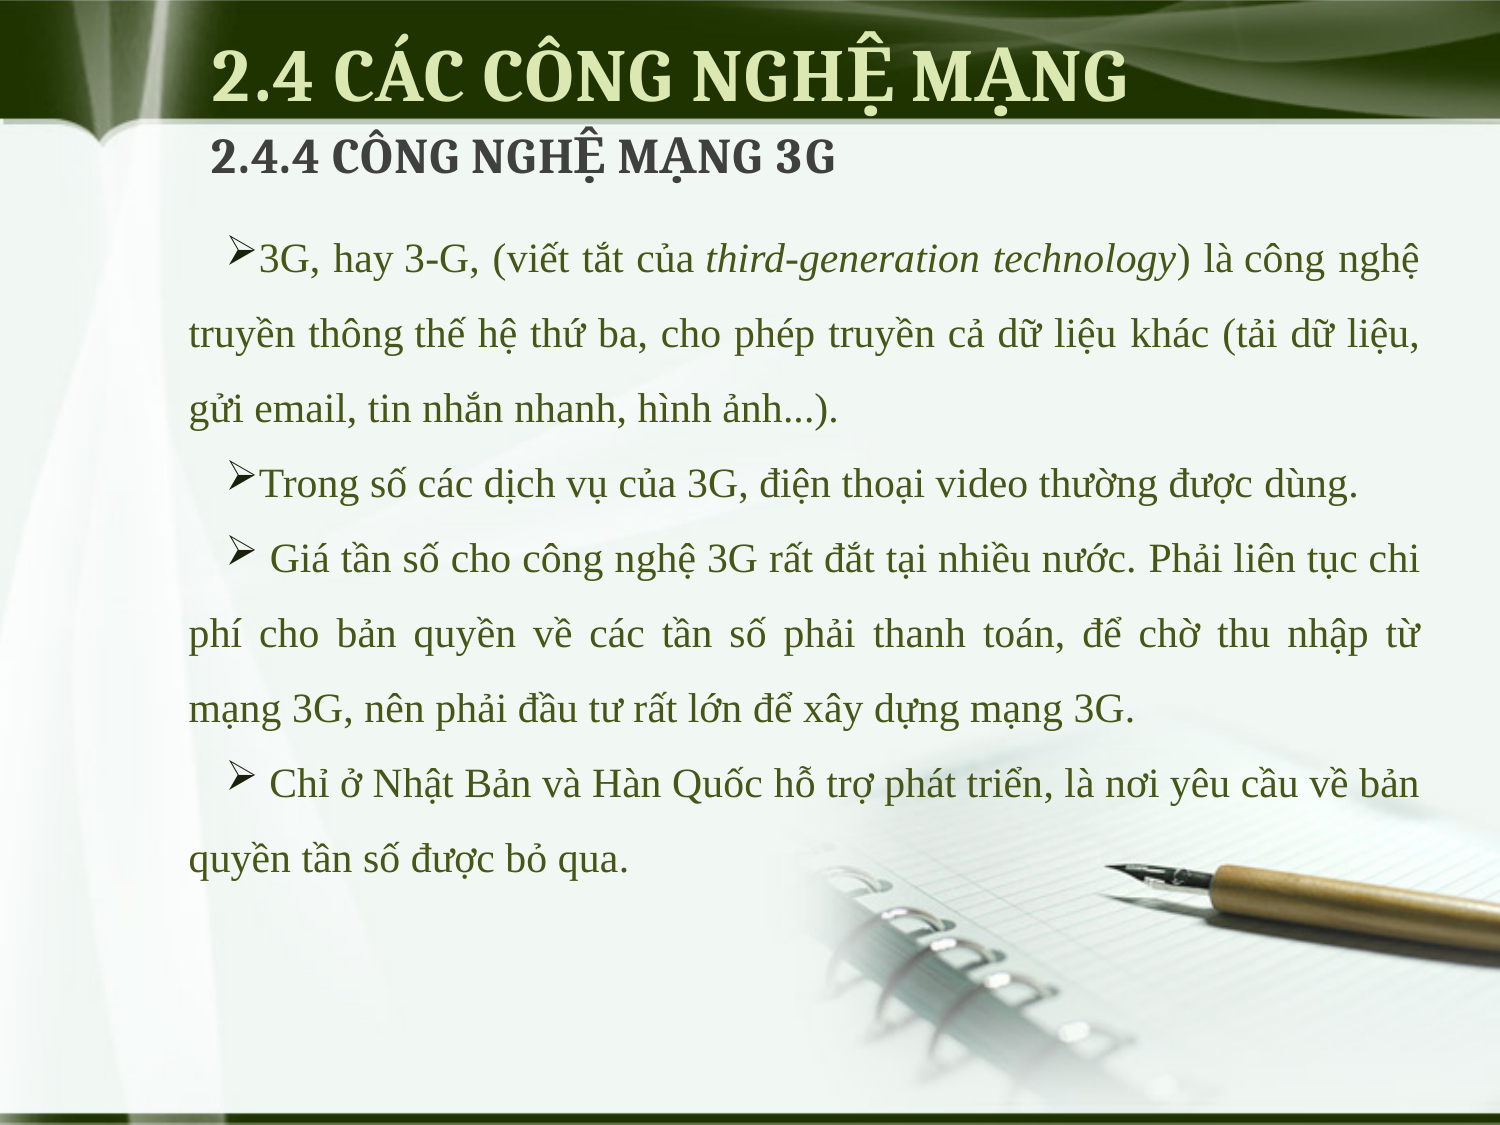

# 2.4 CÁC CÔNG NGHỆ MẠNG
2.4.4 CÔNG NGHỆ MẠNG 3G
3G, hay 3-G, (viết tắt của third-generation technology) là công nghệ truyền thông thế hệ thứ ba, cho phép truyền cả dữ liệu khác (tải dữ liệu, gửi email, tin nhắn nhanh, hình ảnh...).
Trong số các dịch vụ của 3G, điện thoại video thường được dùng.
 Giá tần số cho công nghệ 3G rất đắt tại nhiều nước. Phải liên tục chi phí cho bản quyền về các tần số phải thanh toán, để chờ thu nhập từ mạng 3G, nên phải đầu tư rất lớn để xây dựng mạng 3G.
 Chỉ ở Nhật Bản và Hàn Quốc hỗ trợ phát triển, là nơi yêu cầu về bản quyền tần số được bỏ qua.